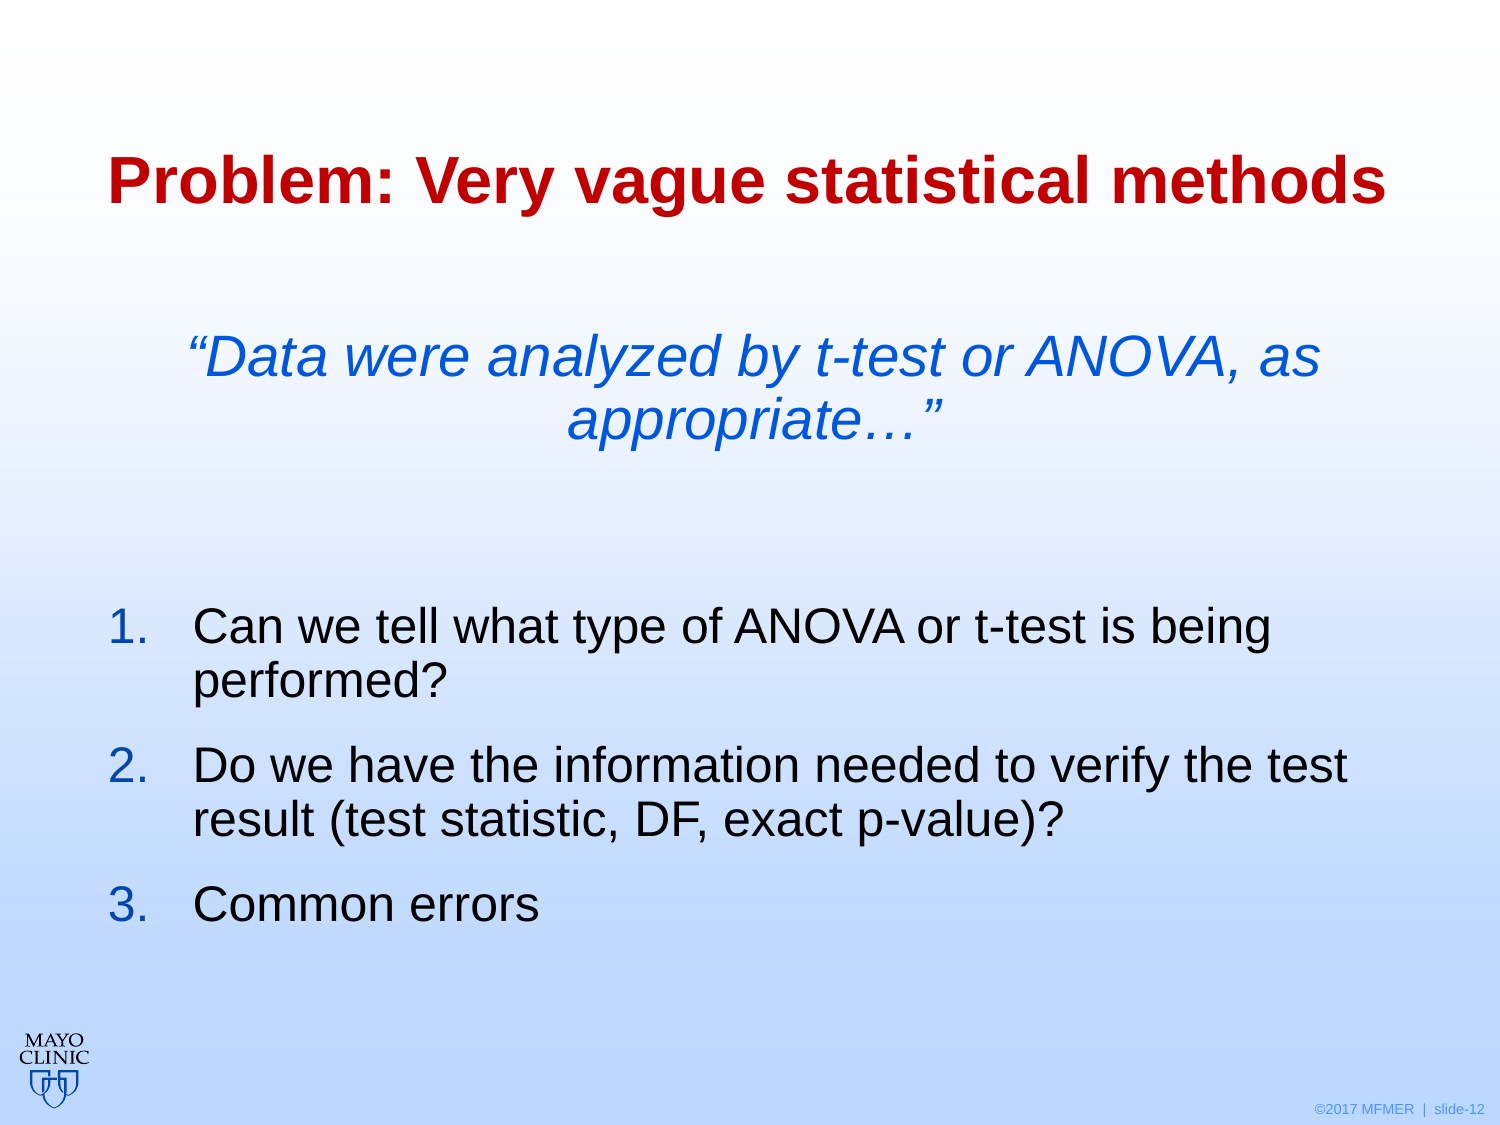

# Problem: Very vague statistical methods

“Data were analyzed by t-test or ANOVA, as appropriate…”
Can we tell what type of ANOVA or t-test is being performed?
Do we have the information needed to verify the test result (test statistic, DF, exact p-value)?
Common errors